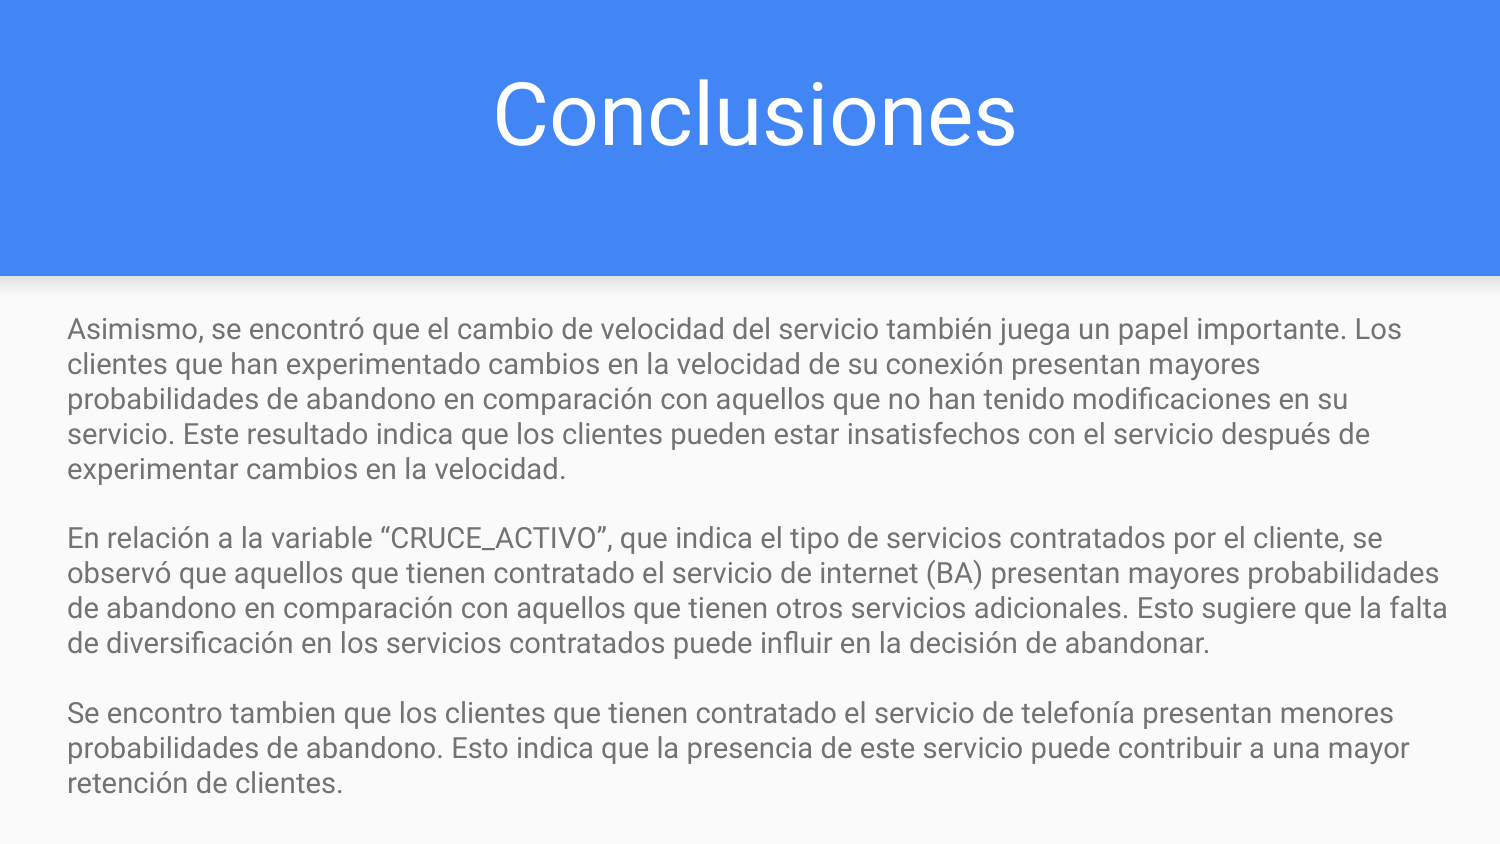

# Conclusiones
Asimismo, se encontró que el cambio de velocidad del servicio también juega un papel importante. Los clientes que han experimentado cambios en la velocidad de su conexión presentan mayores probabilidades de abandono en comparación con aquellos que no han tenido modificaciones en su servicio. Este resultado indica que los clientes pueden estar insatisfechos con el servicio después de experimentar cambios en la velocidad.

En relación a la variable “CRUCE_ACTIVO”, que indica el tipo de servicios contratados por el cliente, se observó que aquellos que tienen contratado el servicio de internet (BA) presentan mayores probabilidades de abandono en comparación con aquellos que tienen otros servicios adicionales. Esto sugiere que la falta de diversificación en los servicios contratados puede influir en la decisión de abandonar.

Se encontro tambien que los clientes que tienen contratado el servicio de telefonía presentan menores probabilidades de abandono. Esto indica que la presencia de este servicio puede contribuir a una mayor retención de clientes.